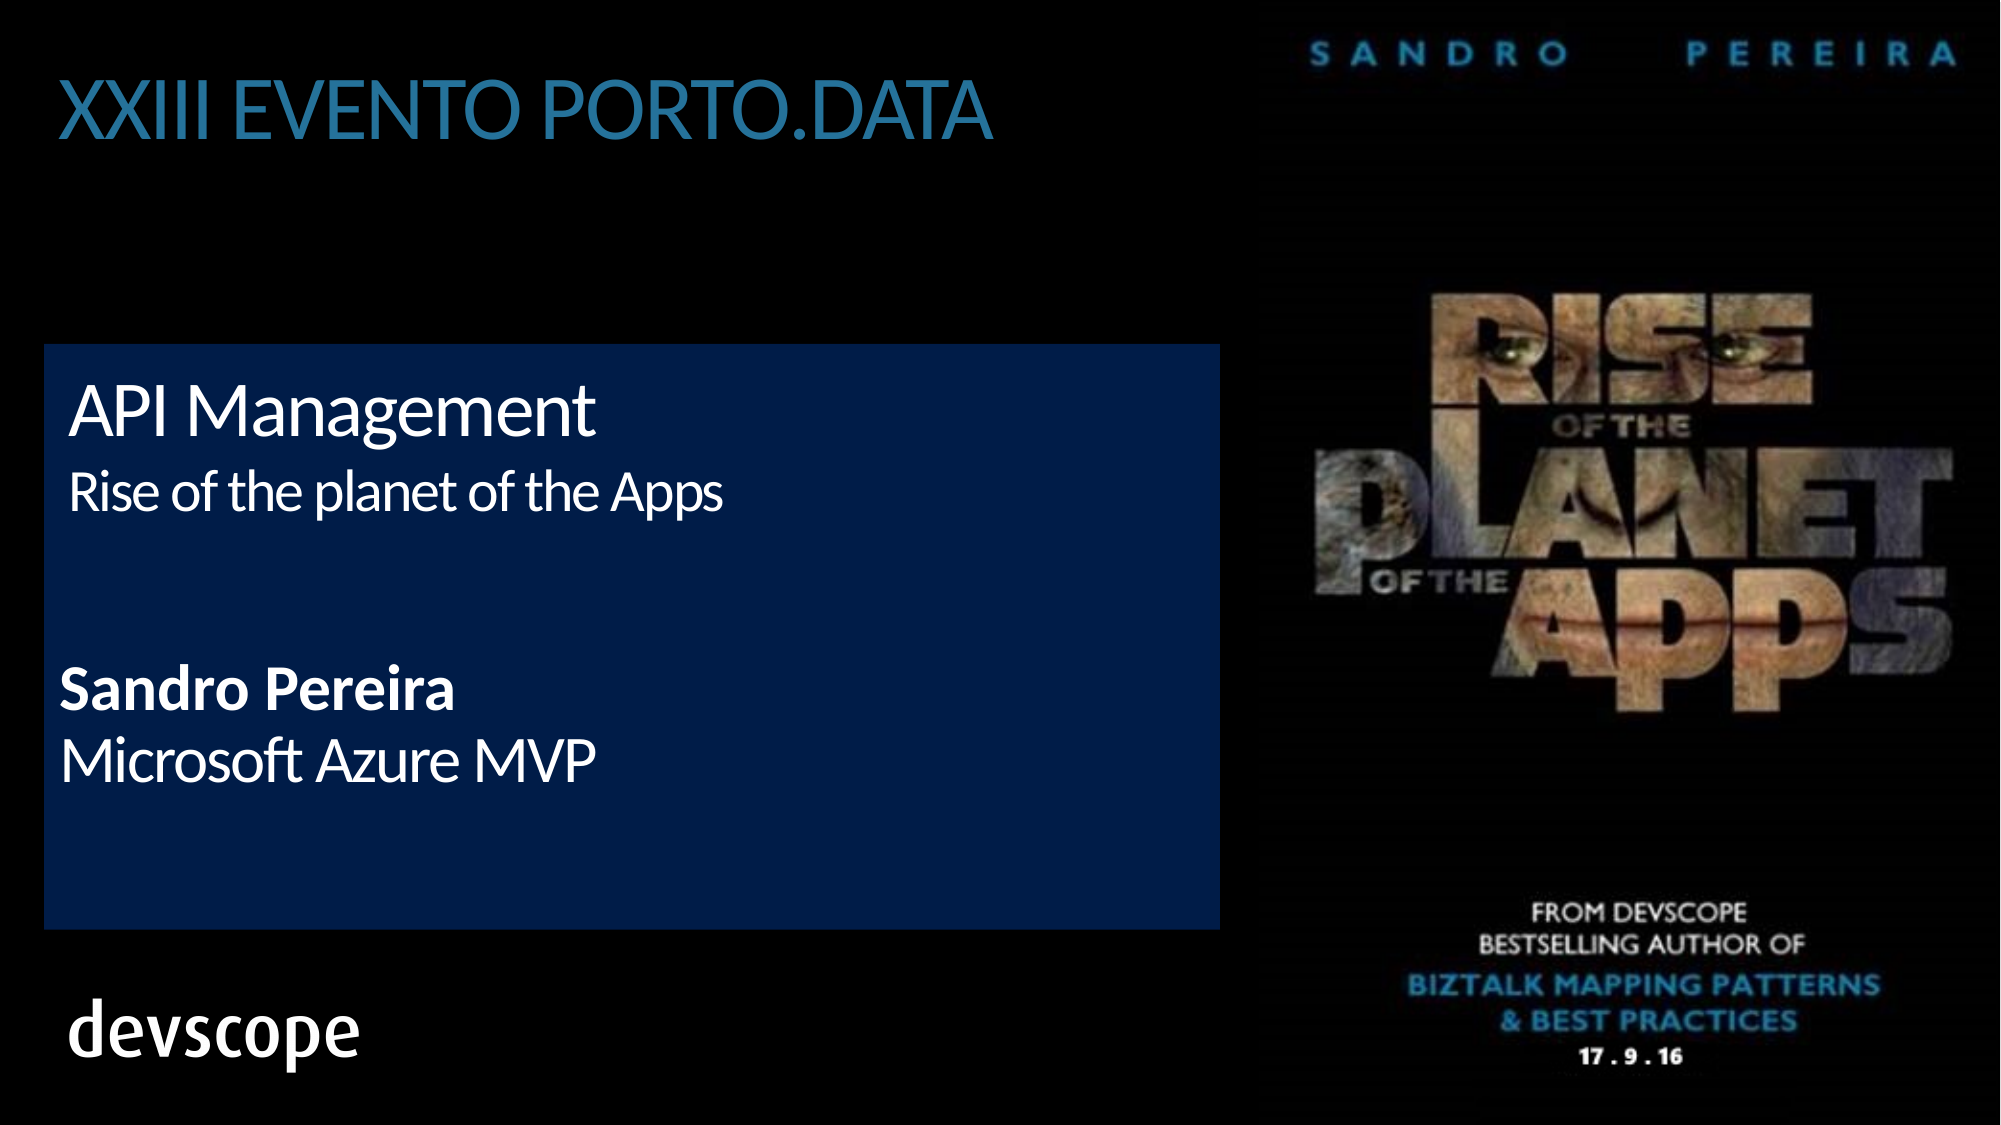

XXIII EVENTO PORTO.DATA
# API Management Rise of the planet of the Apps
Sandro Pereira
Microsoft Azure MVP